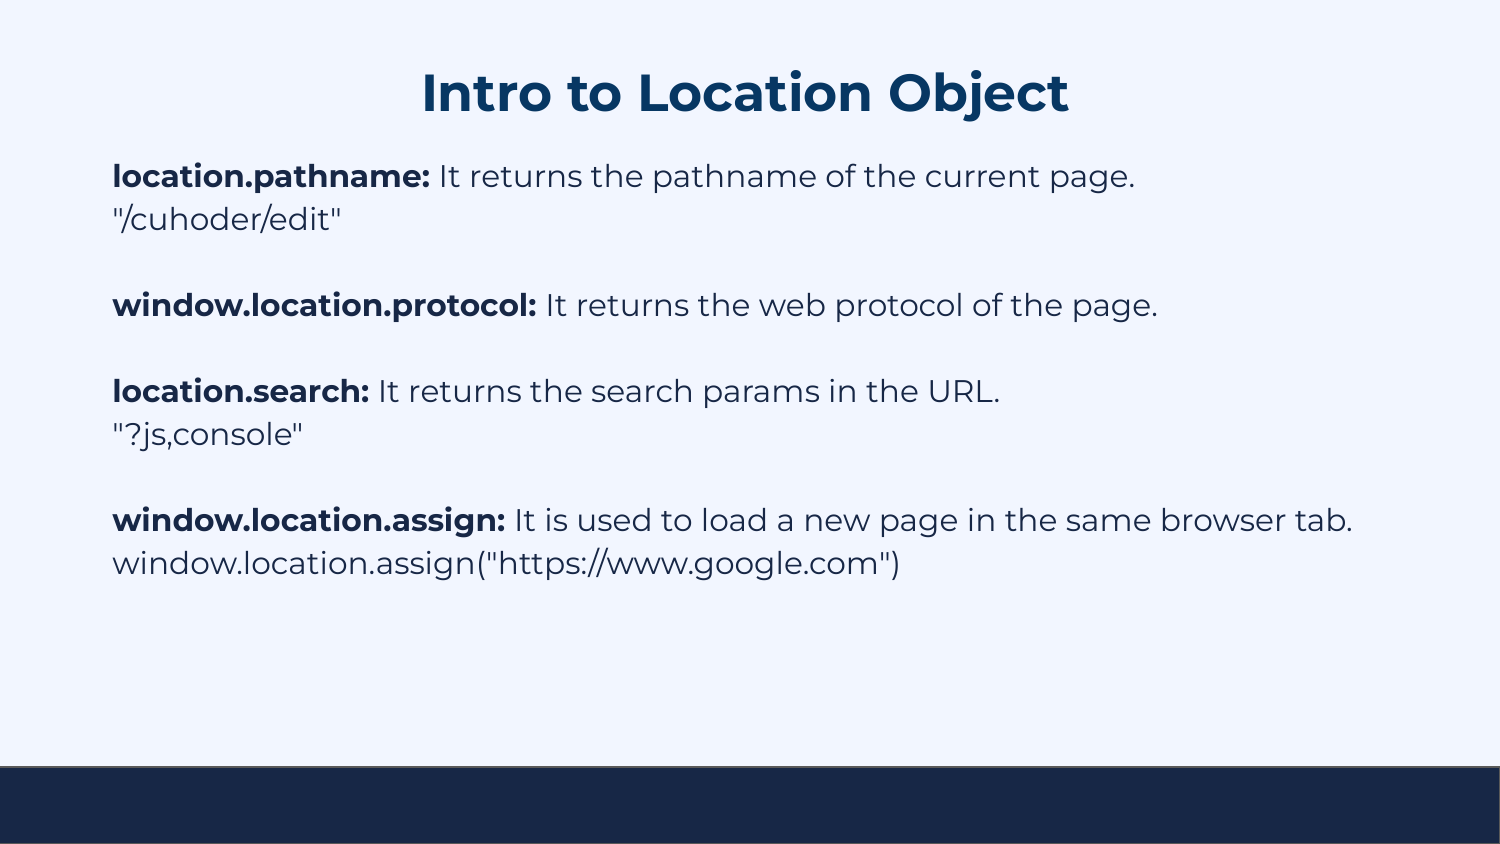

# Intro to Location Object
location.pathname: It returns the pathname of the current page.
"/cuhoder/edit"

window.location.protocol: It returns the web protocol of the page.

location.search: It returns the search params in the URL.
"?js,console"

window.location.assign: It is used to load a new page in the same browser tab.
window.location.assign("https://www.google.com")